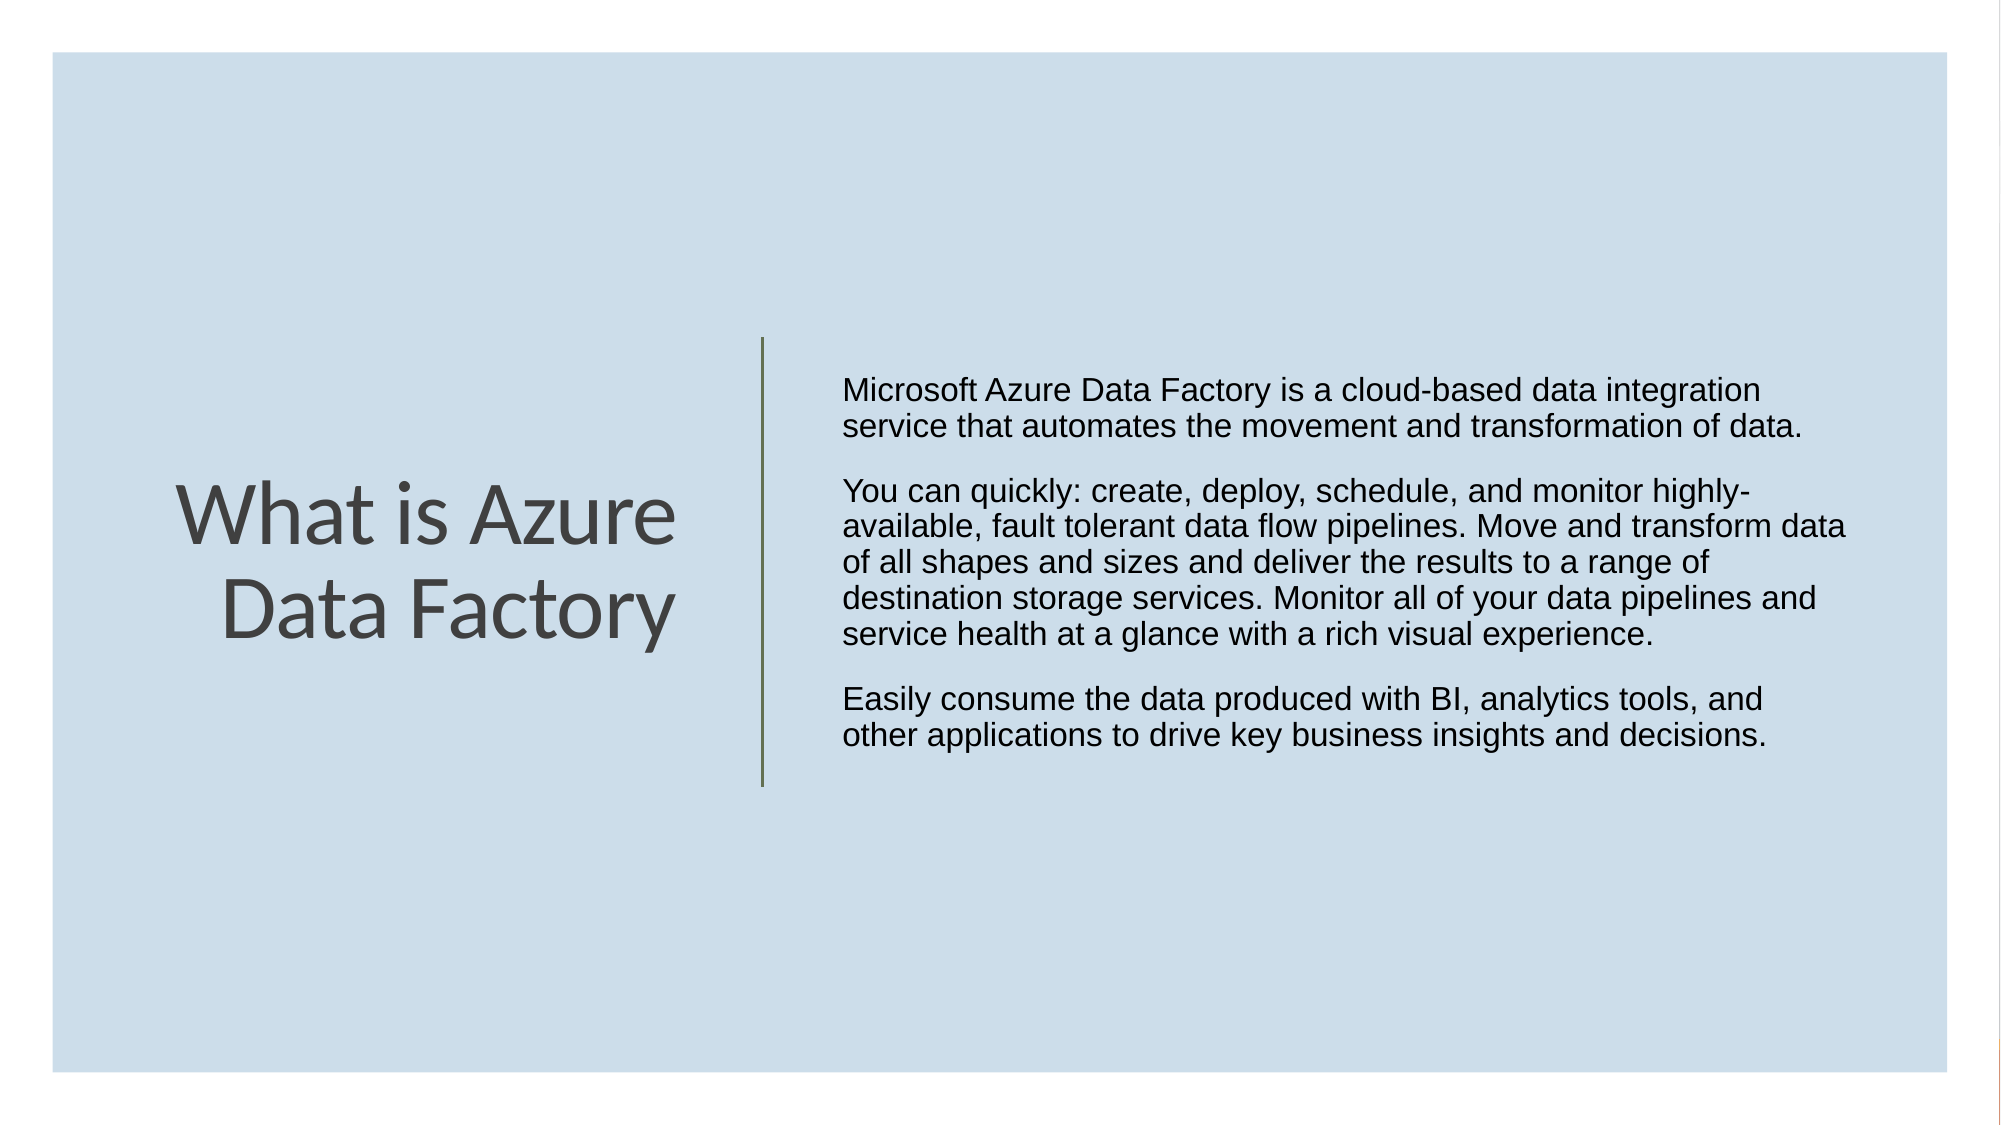

Microsoft Azure Data Factory is a cloud-based data integration service that automates the movement and transformation of data.
You can quickly: create, deploy, schedule, and monitor highly-available, fault tolerant data flow pipelines. Move and transform data of all shapes and sizes and deliver the results to a range of destination storage services. Monitor all of your data pipelines and service health at a glance with a rich visual experience.
Easily consume the data produced with BI, analytics tools, and other applications to drive key business insights and decisions.
# What is Azure Data Factory